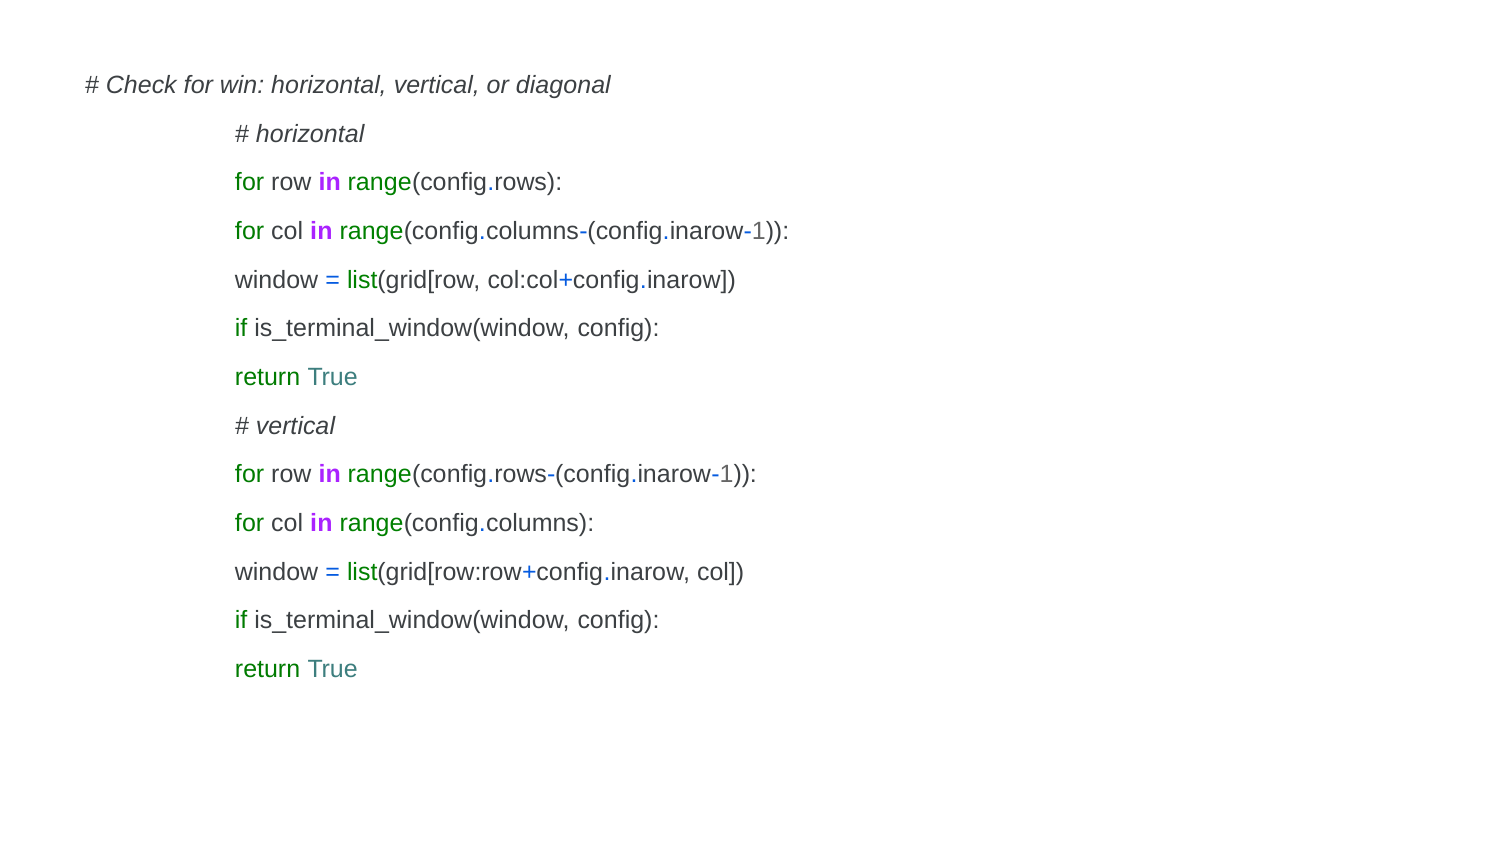

# Check for win: horizontal, vertical, or diagonal
	# horizontal
	for row in range(config.rows):
    	for col in range(config.columns-(config.inarow-1)):
        	window = list(grid[row, col:col+config.inarow])
        	if is_terminal_window(window, config):
            	return True
	# vertical
	for row in range(config.rows-(config.inarow-1)):
    	for col in range(config.columns):
        	window = list(grid[row:row+config.inarow, col])
        	if is_terminal_window(window, config):
            	return True